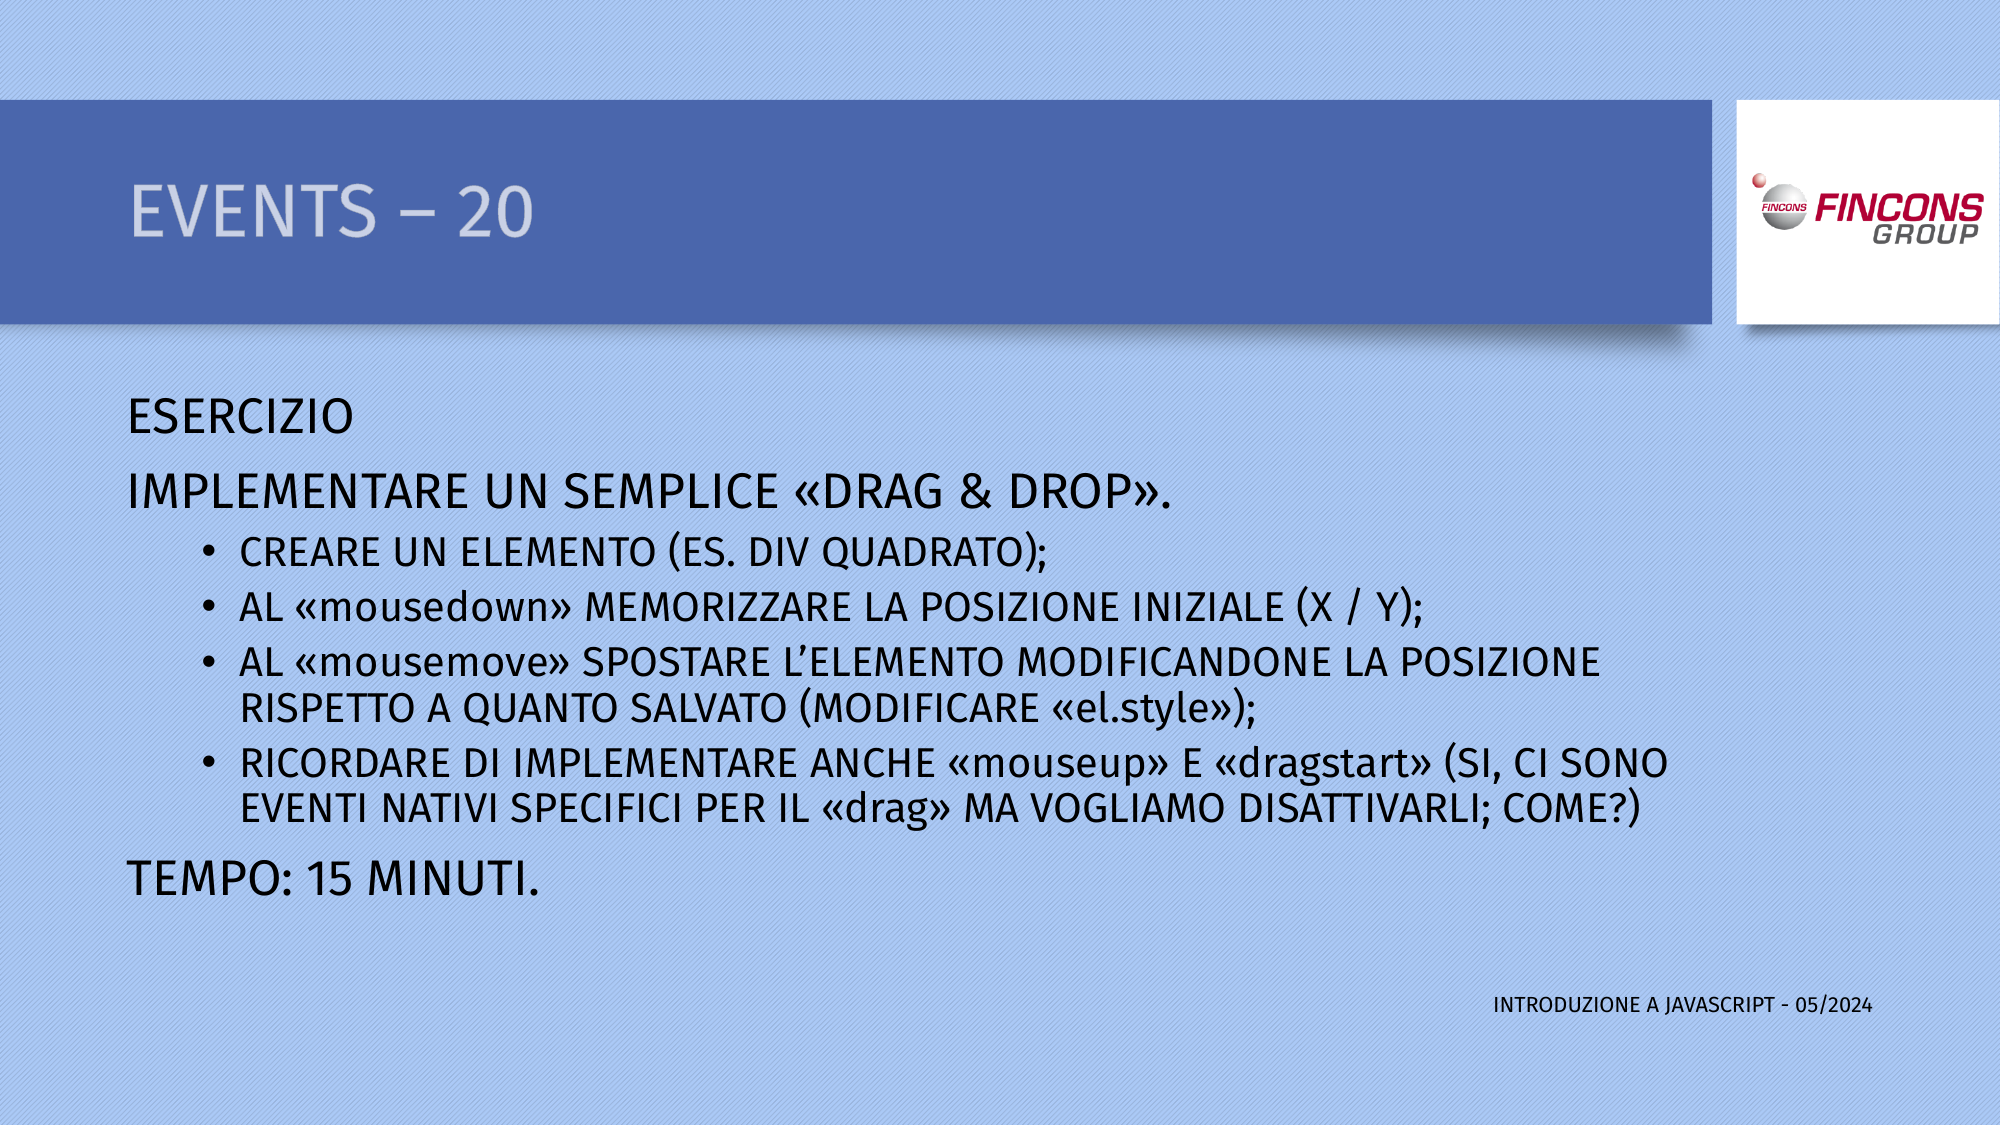

# EVENTS – 20
ESERCIZIO
IMPLEMENTARE UN SEMPLICE «DRAG & DROP».
CREARE UN ELEMENTO (ES. DIV QUADRATO);
AL «mousedown» MEMORIZZARE LA POSIZIONE INIZIALE (X / Y);
AL «mousemove» SPOSTARE L’ELEMENTO MODIFICANDONE LA POSIZIONE RISPETTO A QUANTO SALVATO (MODIFICARE «el.style»);
RICORDARE DI IMPLEMENTARE ANCHE «mouseup» E «dragstart» (SI, CI SONO EVENTI NATIVI SPECIFICI PER IL «drag» MA VOGLIAMO DISATTIVARLI; COME?)
TEMPO: 15 MINUTI.
INTRODUZIONE A JAVASCRIPT - 05/2024